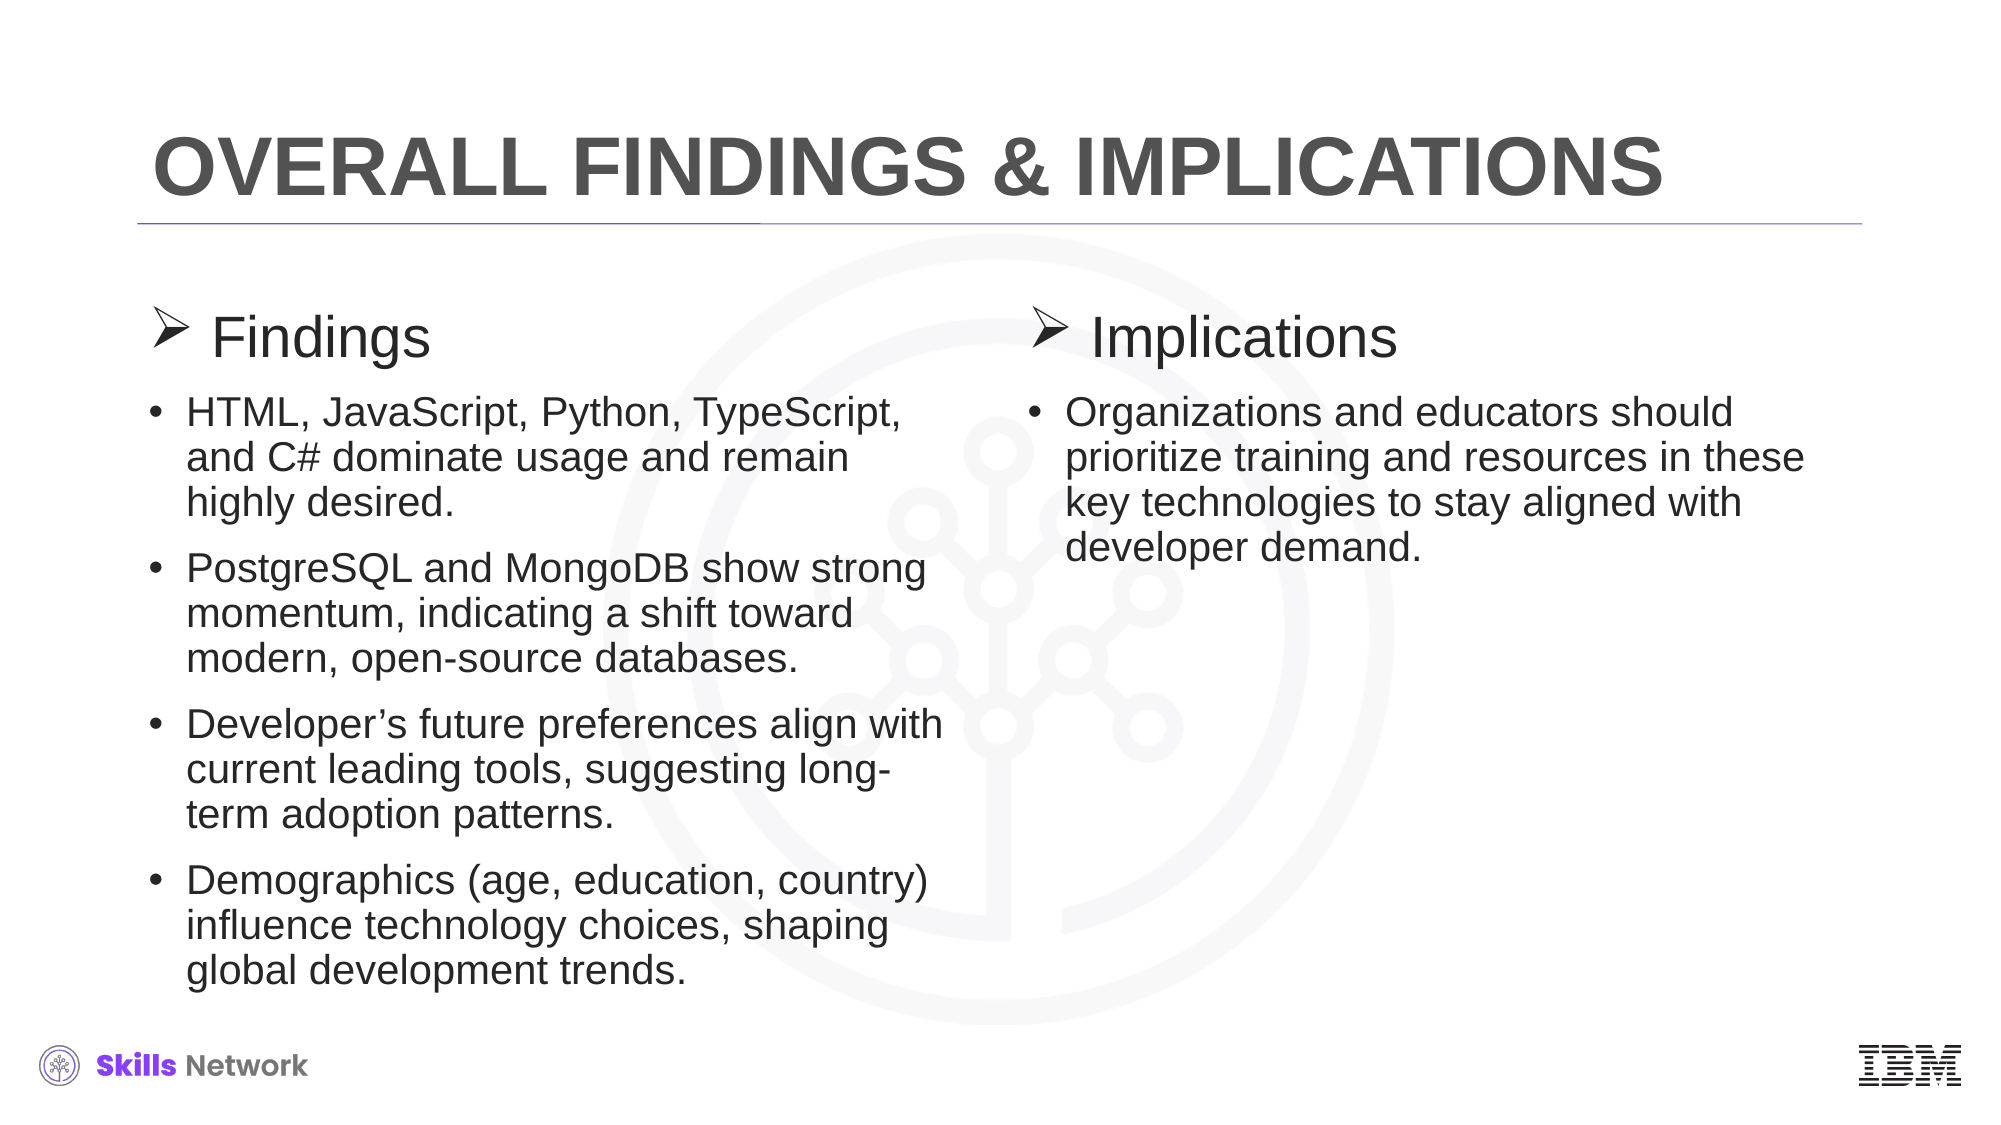

# OVERALL FINDINGS & IMPLICATIONS
 Findings
HTML, JavaScript, Python, TypeScript, and C# dominate usage and remain highly desired.
PostgreSQL and MongoDB show strong momentum, indicating a shift toward modern, open-source databases.
Developer’s future preferences align with current leading tools, suggesting long-term adoption patterns.
Demographics (age, education, country) influence technology choices, shaping global development trends.

 Implications
Organizations and educators should prioritize training and resources in these key technologies to stay aligned with developer demand.